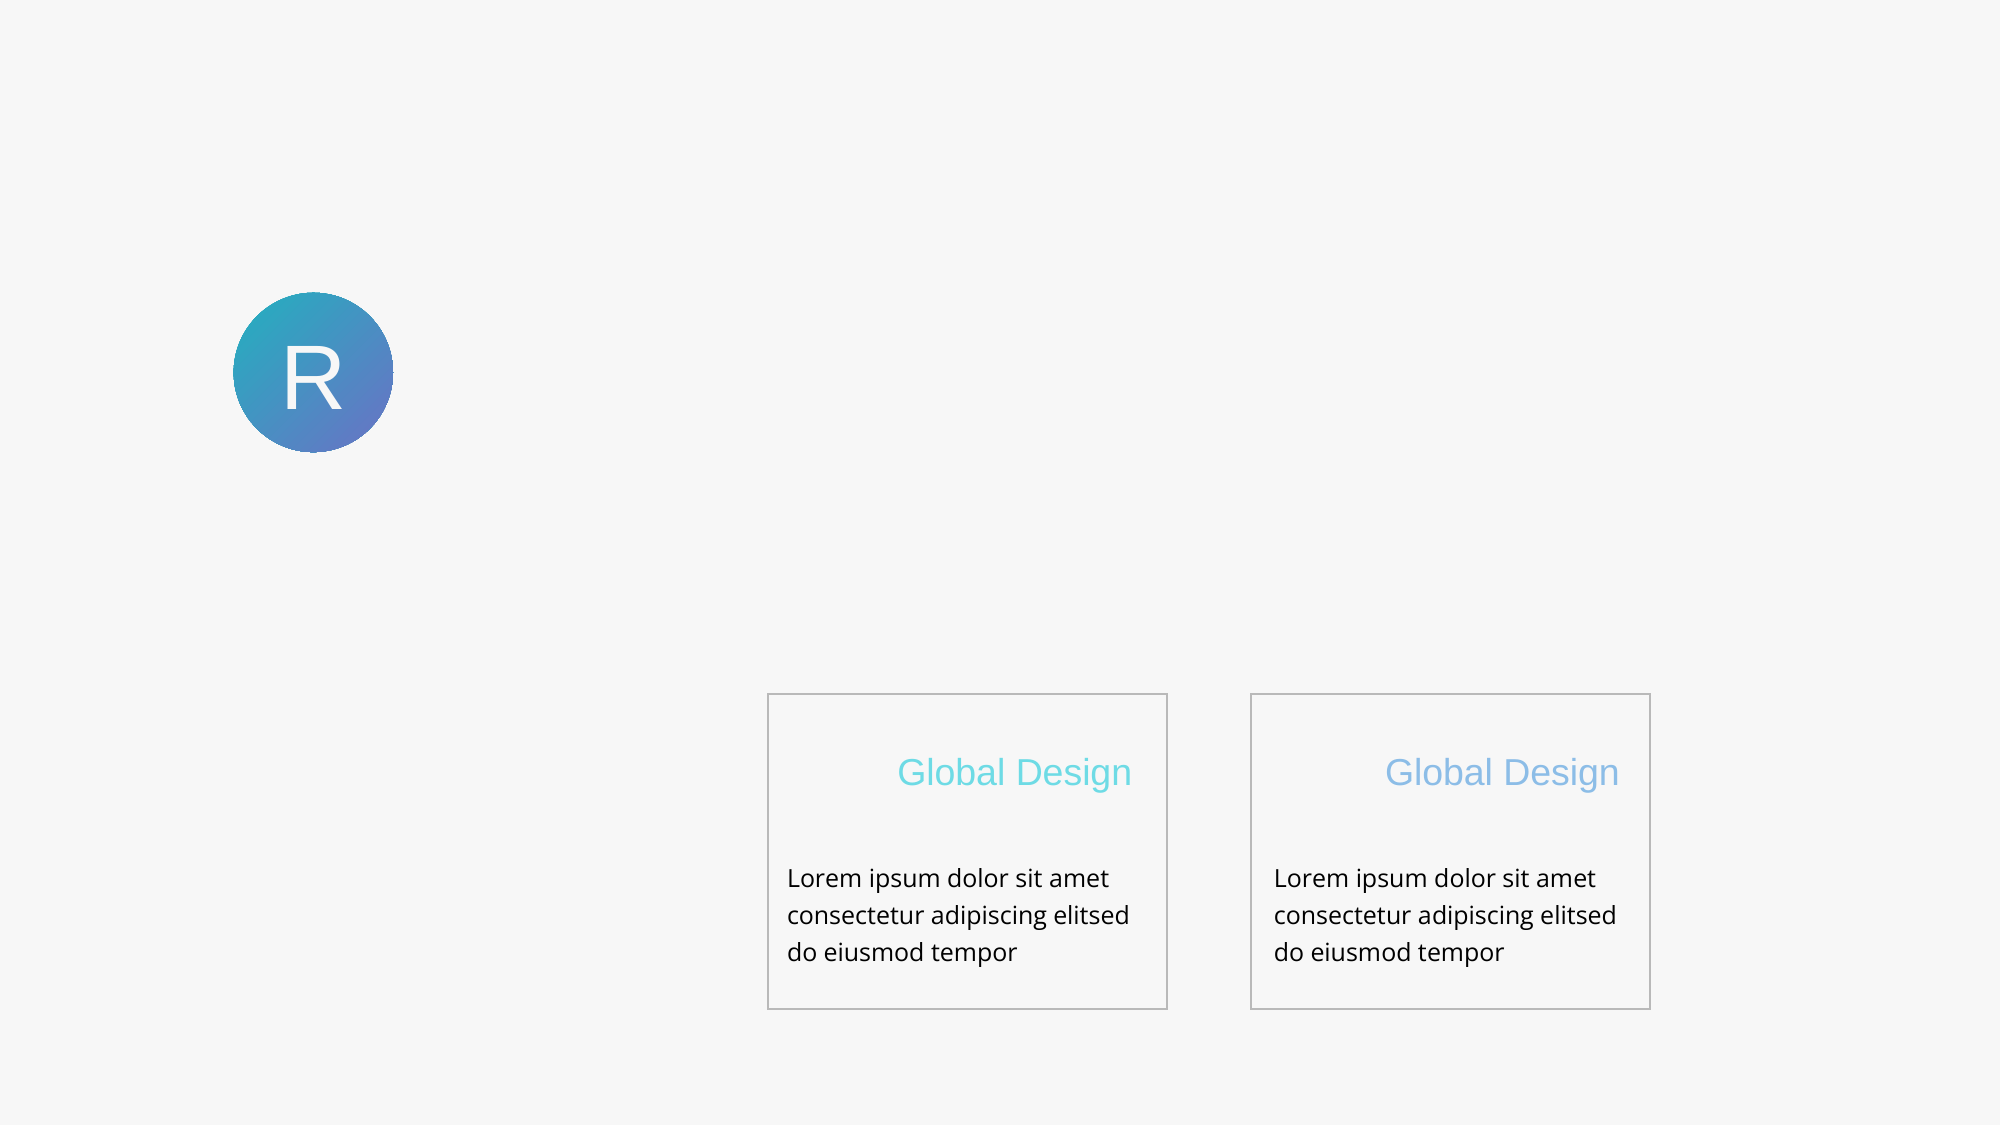

R
OUR SERVICES
Your Business Slogan Here
Lorem ipsum dolor sit amet, consectetur adipiscing elit, sed do eiusmod tempor incididunt ut labore et dolore magna aliqua.

Global Design
Global Design
Lorem ipsum dolor sit amet consectetur adipiscing elitsed do eiusmod tempor
Lorem ipsum dolor sit amet consectetur adipiscing elitsed do eiusmod tempor